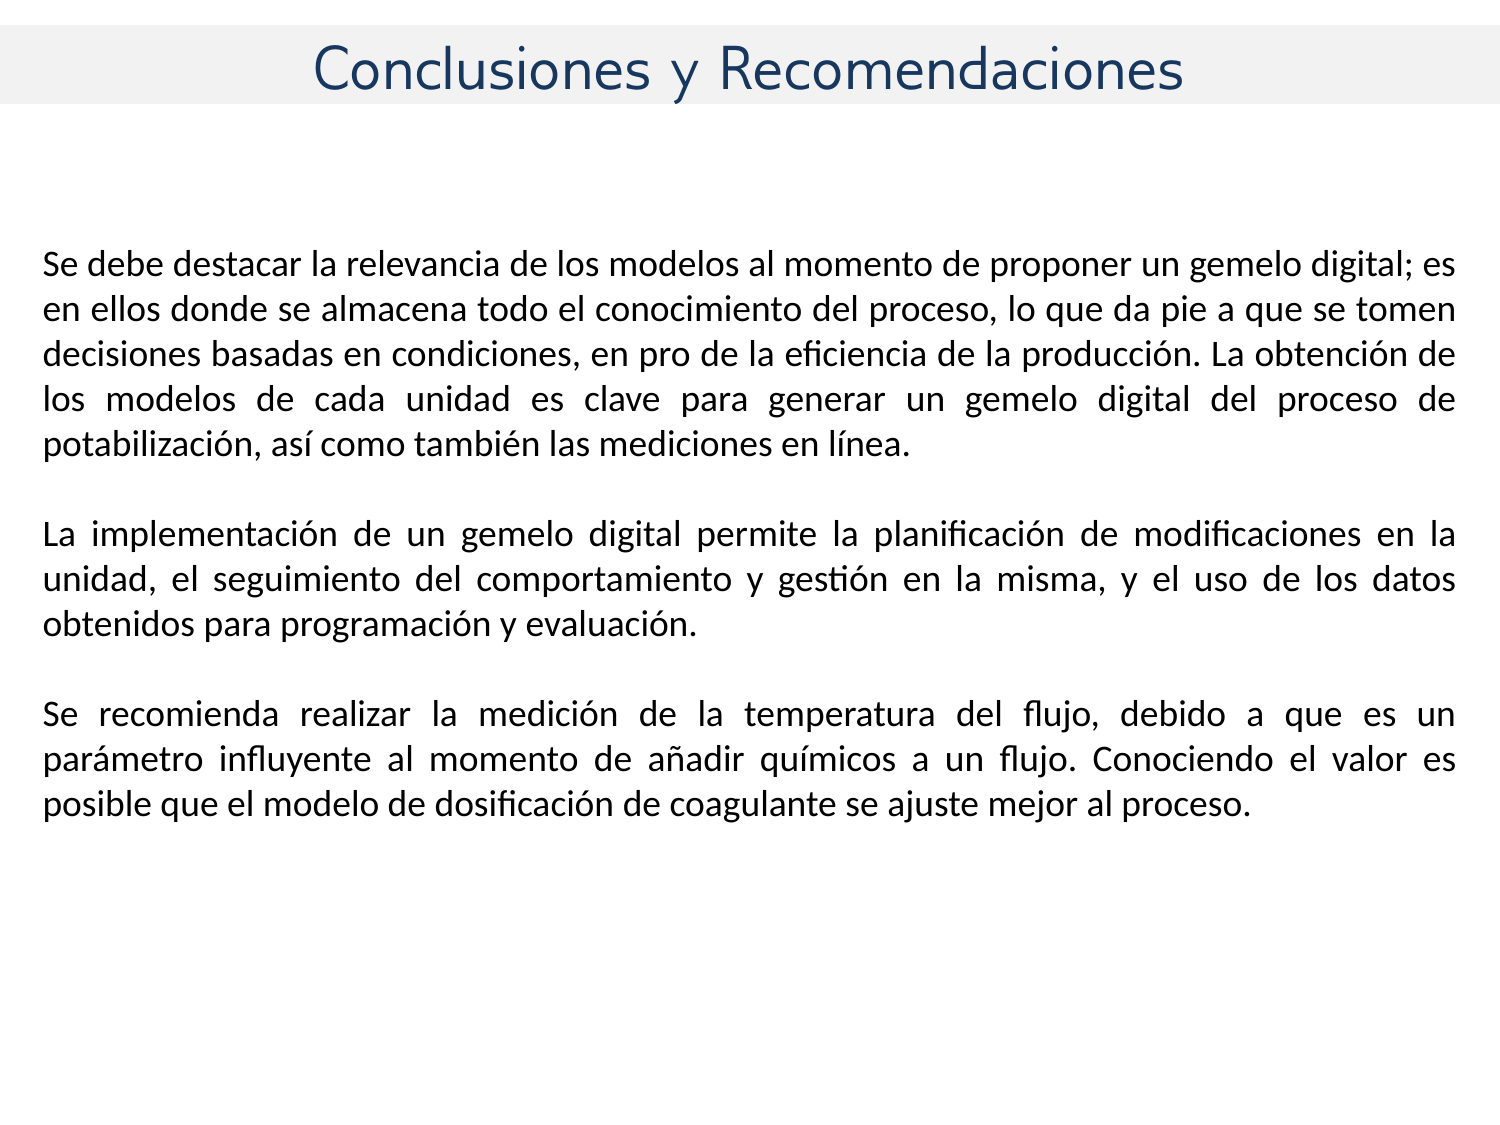

Conclusiones y Recomendaciones
Se debe destacar la relevancia de los modelos al momento de proponer un gemelo digital; es en ellos donde se almacena todo el conocimiento del proceso, lo que da pie a que se tomen decisiones basadas en condiciones, en pro de la eficiencia de la producción. La obtención de los modelos de cada unidad es clave para generar un gemelo digital del proceso de potabilización, así como también las mediciones en línea.

La implementación de un gemelo digital permite la planificación de modificaciones en la unidad, el seguimiento del comportamiento y gestión en la misma, y el uso de los datos obtenidos para programación y evaluación.

Se recomienda realizar la medición de la temperatura del flujo, debido a que es un parámetro influyente al momento de añadir químicos a un flujo. Conociendo el valor es posible que el modelo de dosificación de coagulante se ajuste mejor al proceso.